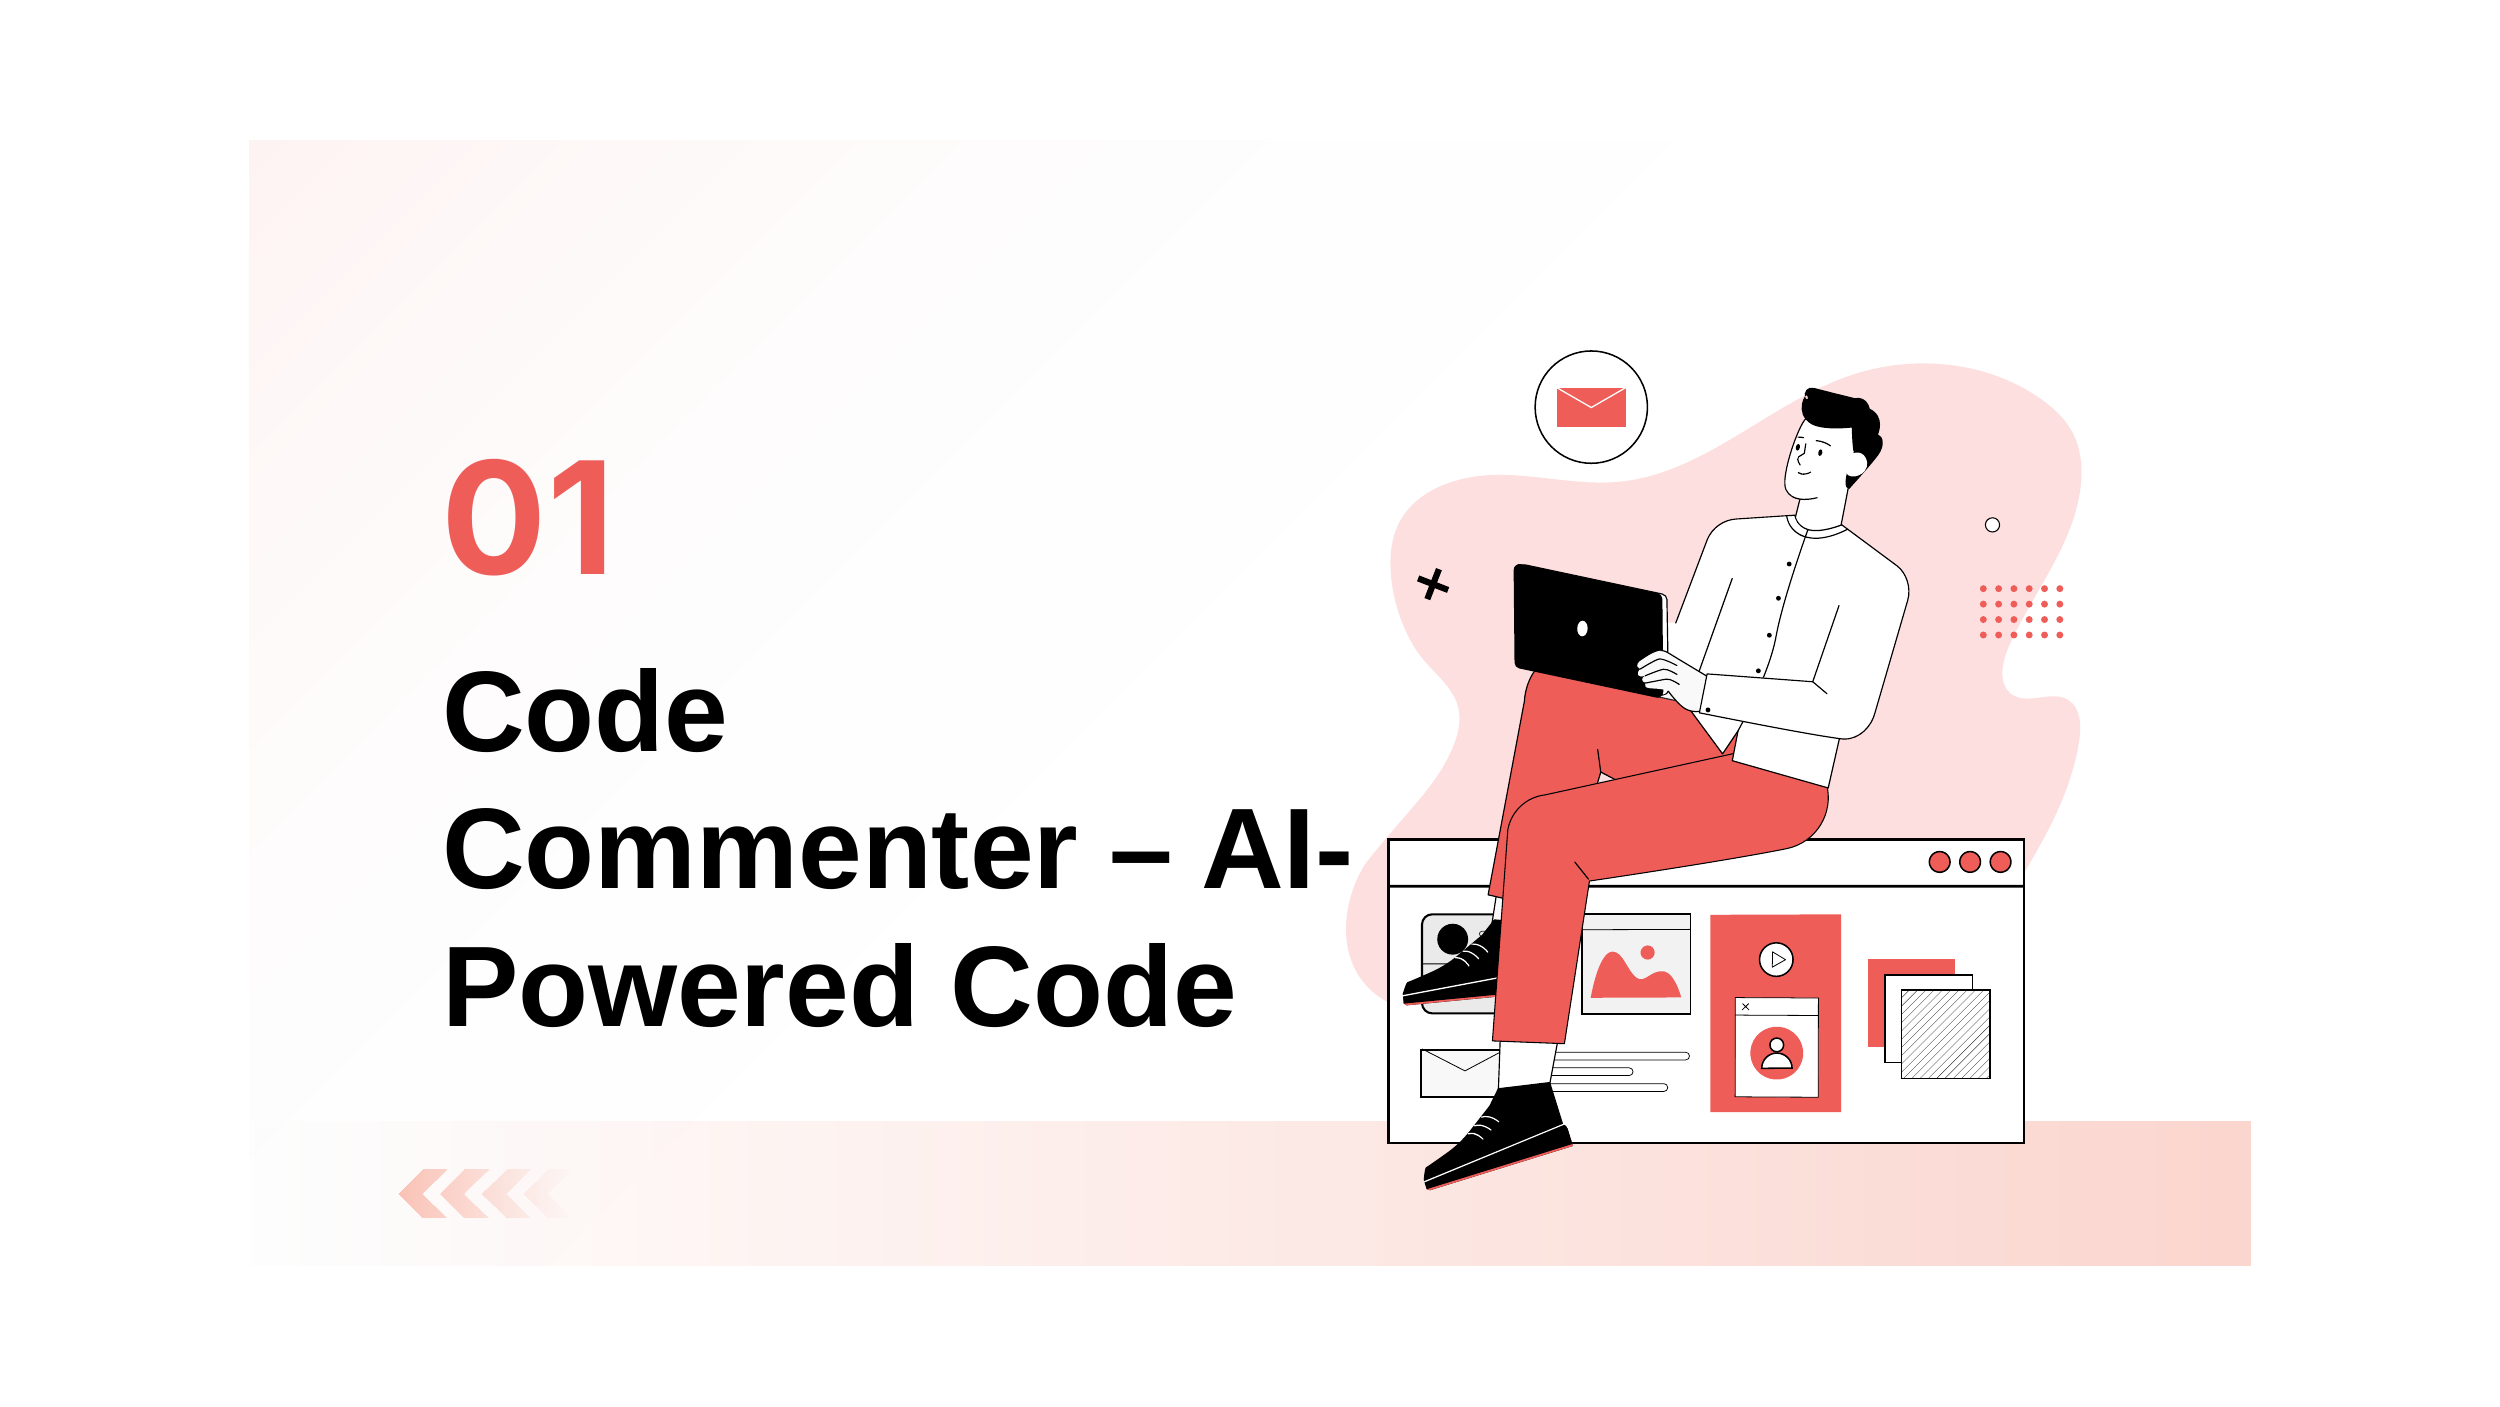

01
# Code Commenter – AI-Powered Code